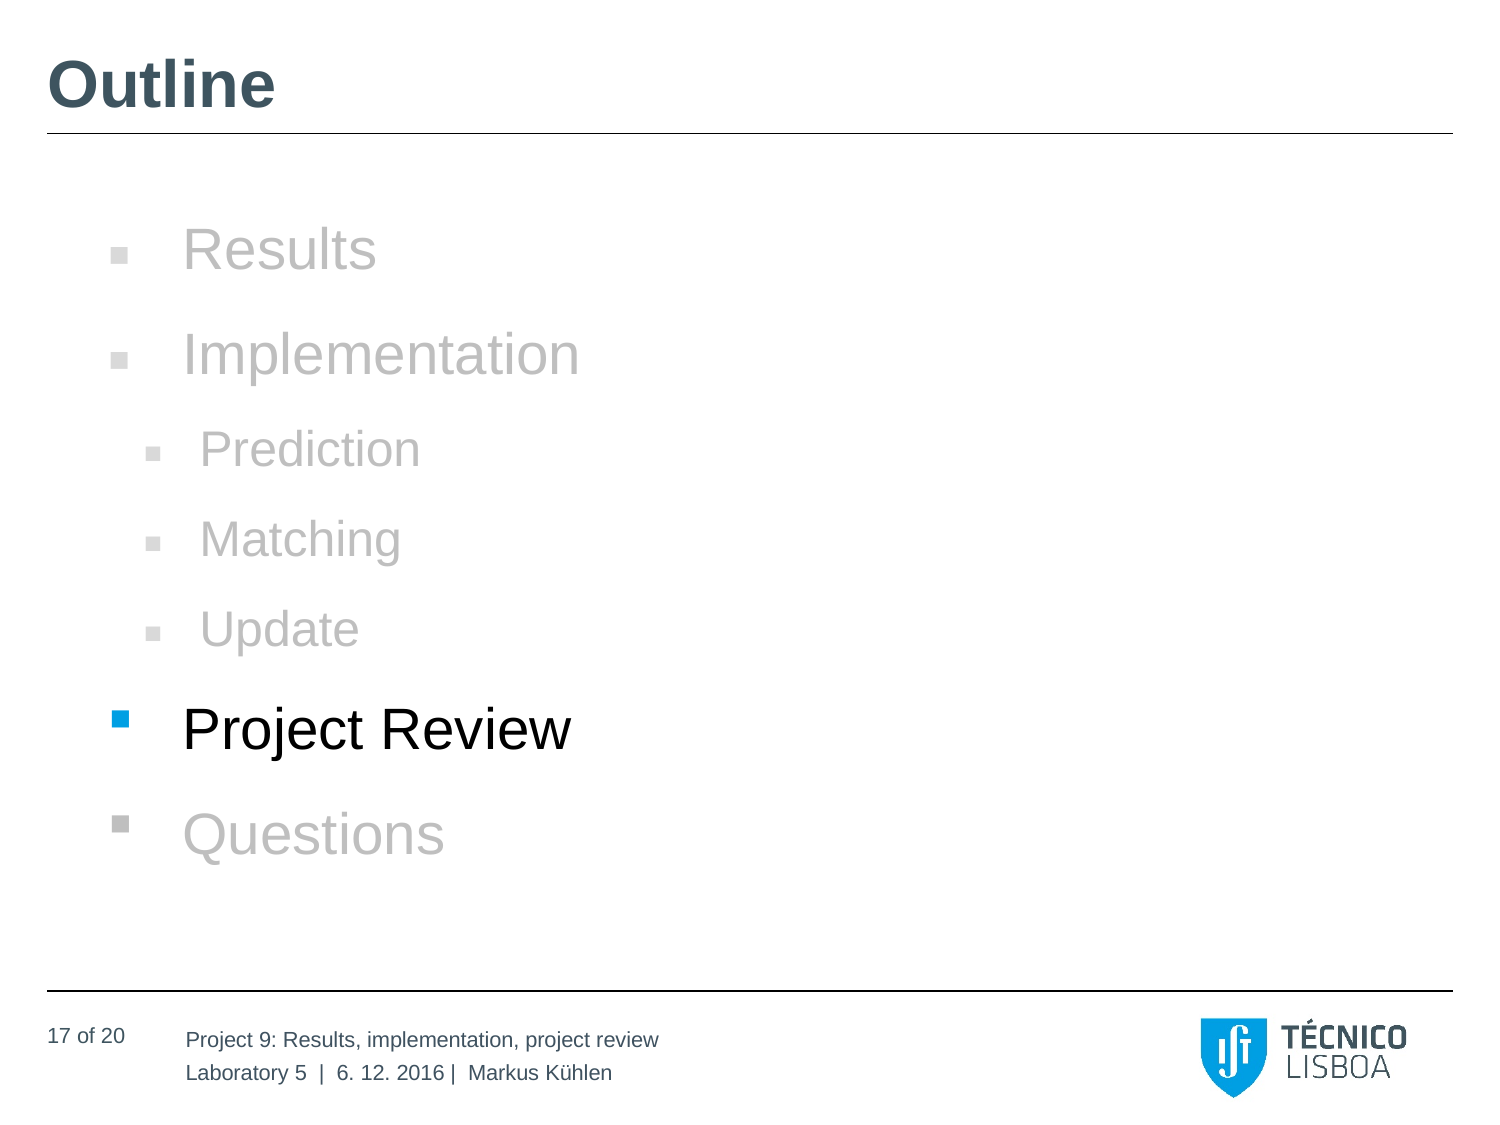

# Outline
Results
Implementation
Prediction
Matching
Update
Project Review
Questions
17 of 20